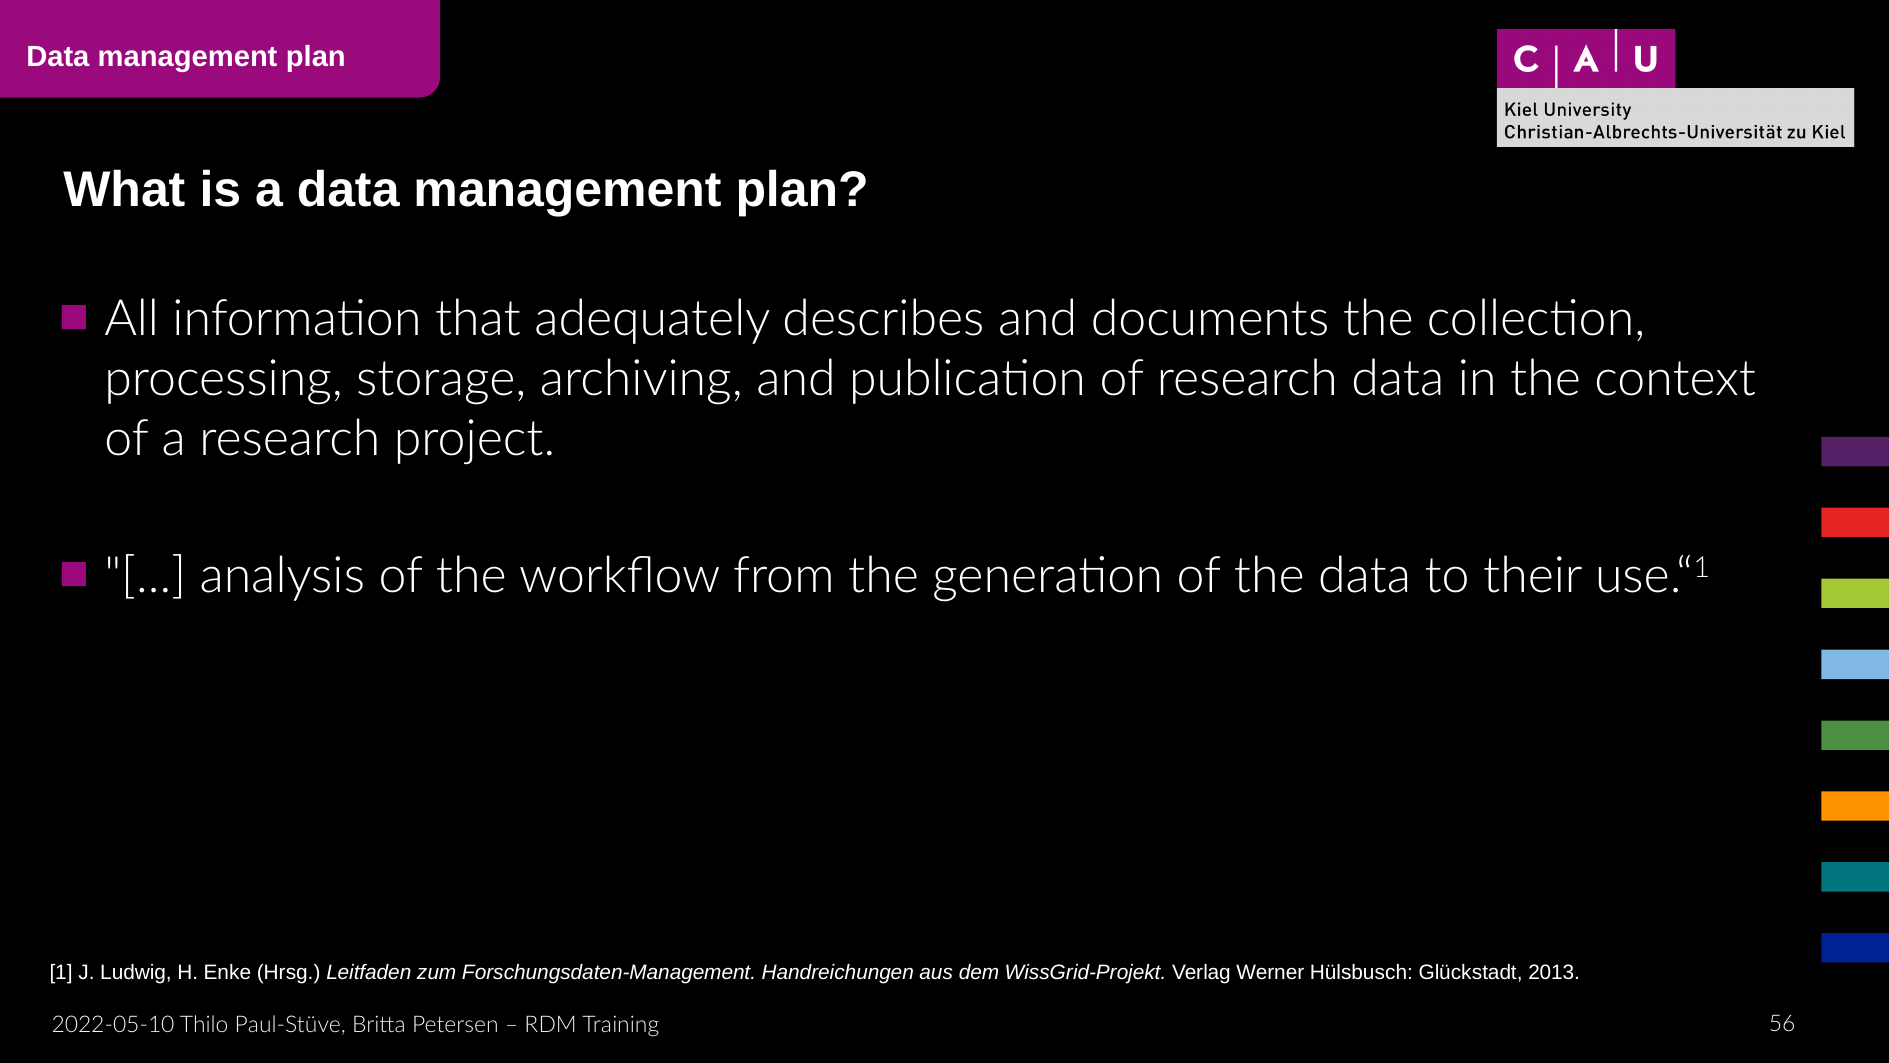

Data management plan
# What is a data management plan?
All information that adequately describes and documents the collection, processing, storage, archiving, and publication of research data in the context of a research project.

"[...] analysis of the workflow from the generation of the data to their use.“1
[1] J. Ludwig, H. Enke (Hrsg.) Leitfaden zum Forschungsdaten-Management. Handreichungen aus dem WissGrid-Projekt. Verlag Werner Hülsbusch: Glückstadt, 2013.
56